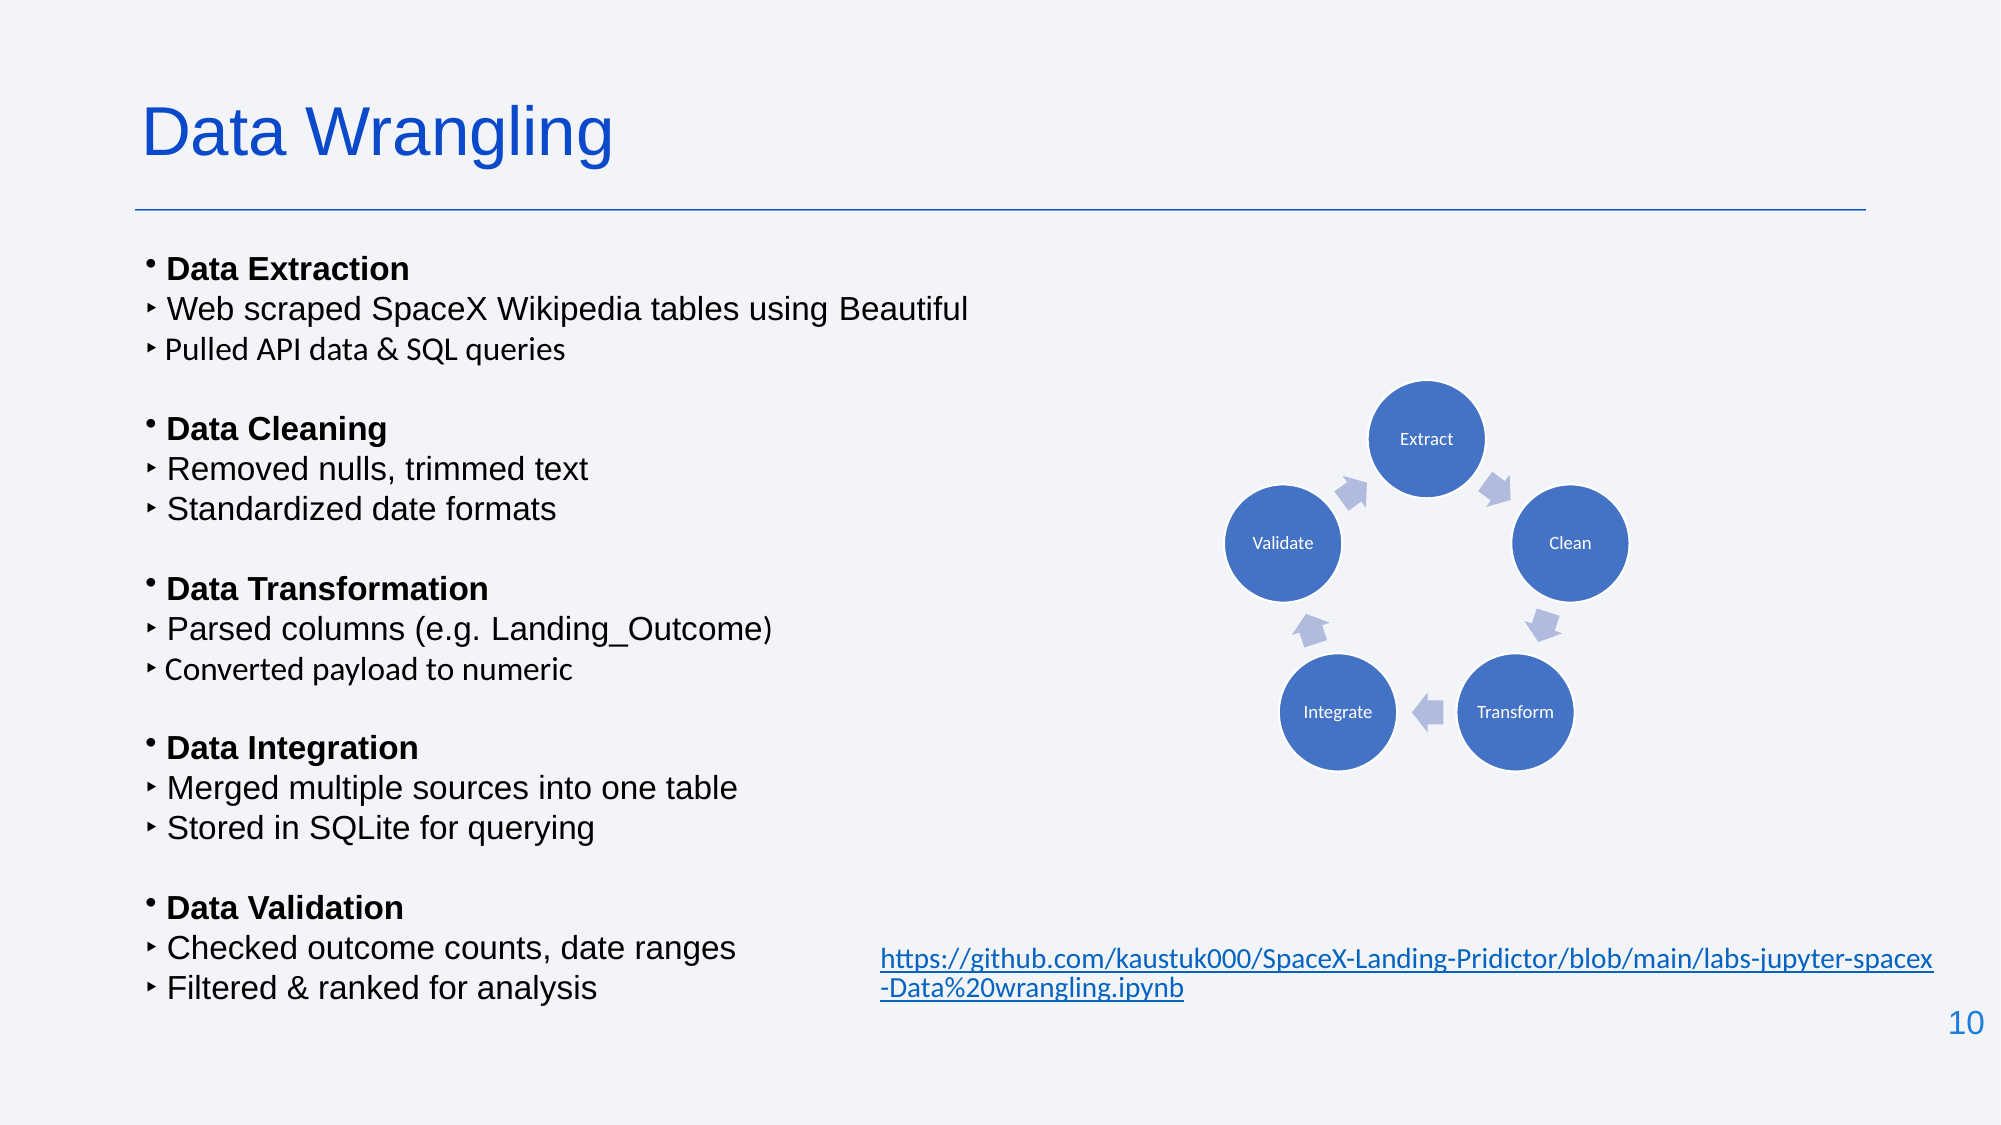

Data Wrangling
 Data Extraction
‣ Web scraped SpaceX Wikipedia tables using Beautiful
‣ Pulled API data & SQL queries

 Data Cleaning
‣ Removed nulls, trimmed text
‣ Standardized date formats

 Data Transformation
‣ Parsed columns (e.g. Landing_Outcome)
‣ Converted payload to numeric

 Data Integration
‣ Merged multiple sources into one table
‣ Stored in SQLite for querying

 Data Validation
‣ Checked outcome counts, date ranges
‣ Filtered & ranked for analysis
Extract

Clean

Transform

Integrate

Validate

https://github.com/kaustuk000/SpaceX-Landing-Pridictor/blob/main/labs-jupyter-spacex-Data%20wrangling.ipynb
10